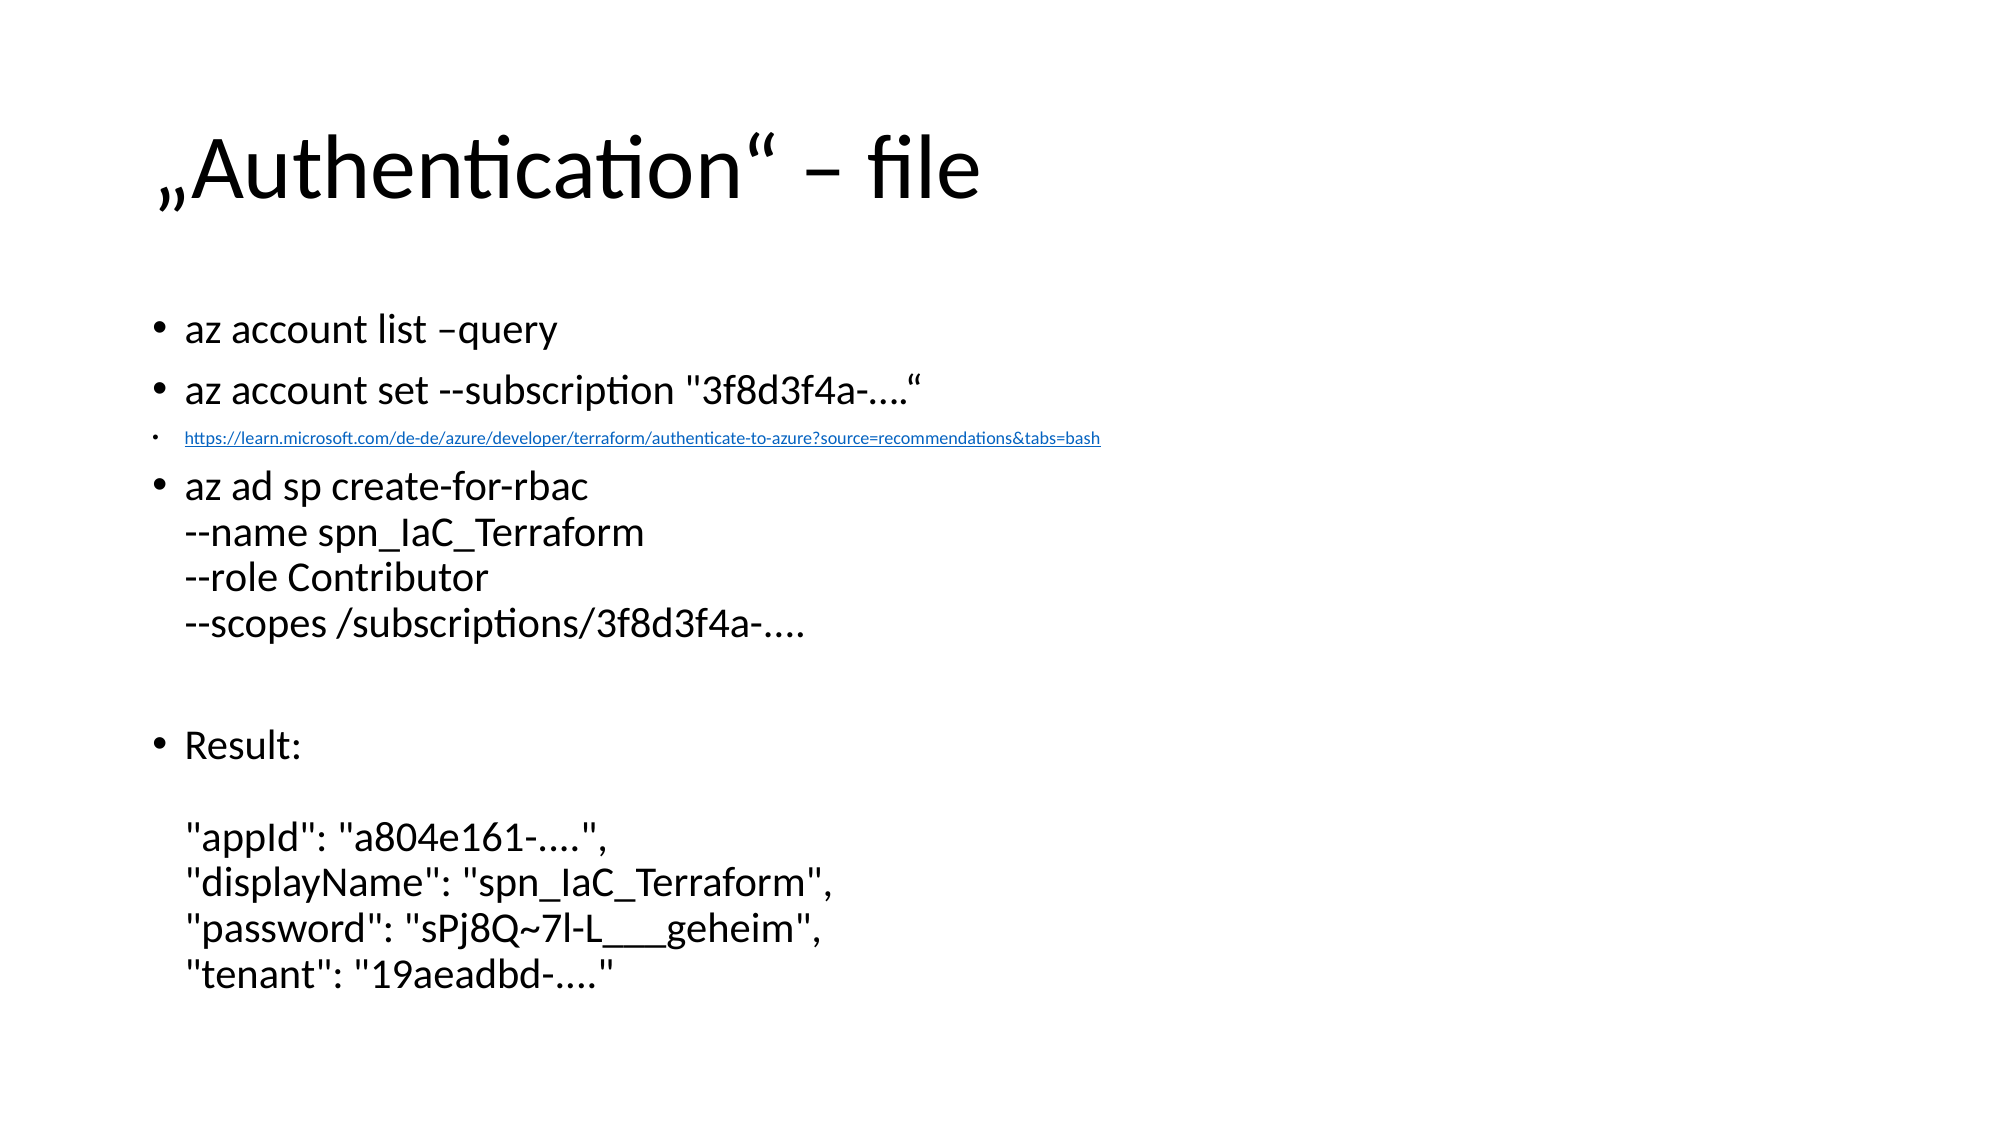

# „Authentication“ – file
az account list –query
az account set --subscription "3f8d3f4a-….“
https://learn.microsoft.com/de-de/azure/developer/terraform/authenticate-to-azure?source=recommendations&tabs=bash
az ad sp create-for-rbac
--name spn_IaC_Terraform
--role Contributor
--scopes /subscriptions/3f8d3f4a-....

Result:
"appId": "a804e161-....",
"displayName": "spn_IaC_Terraform",
"password": "sPj8Q~7l-L___geheim",
"tenant": "19aeadbd-...."